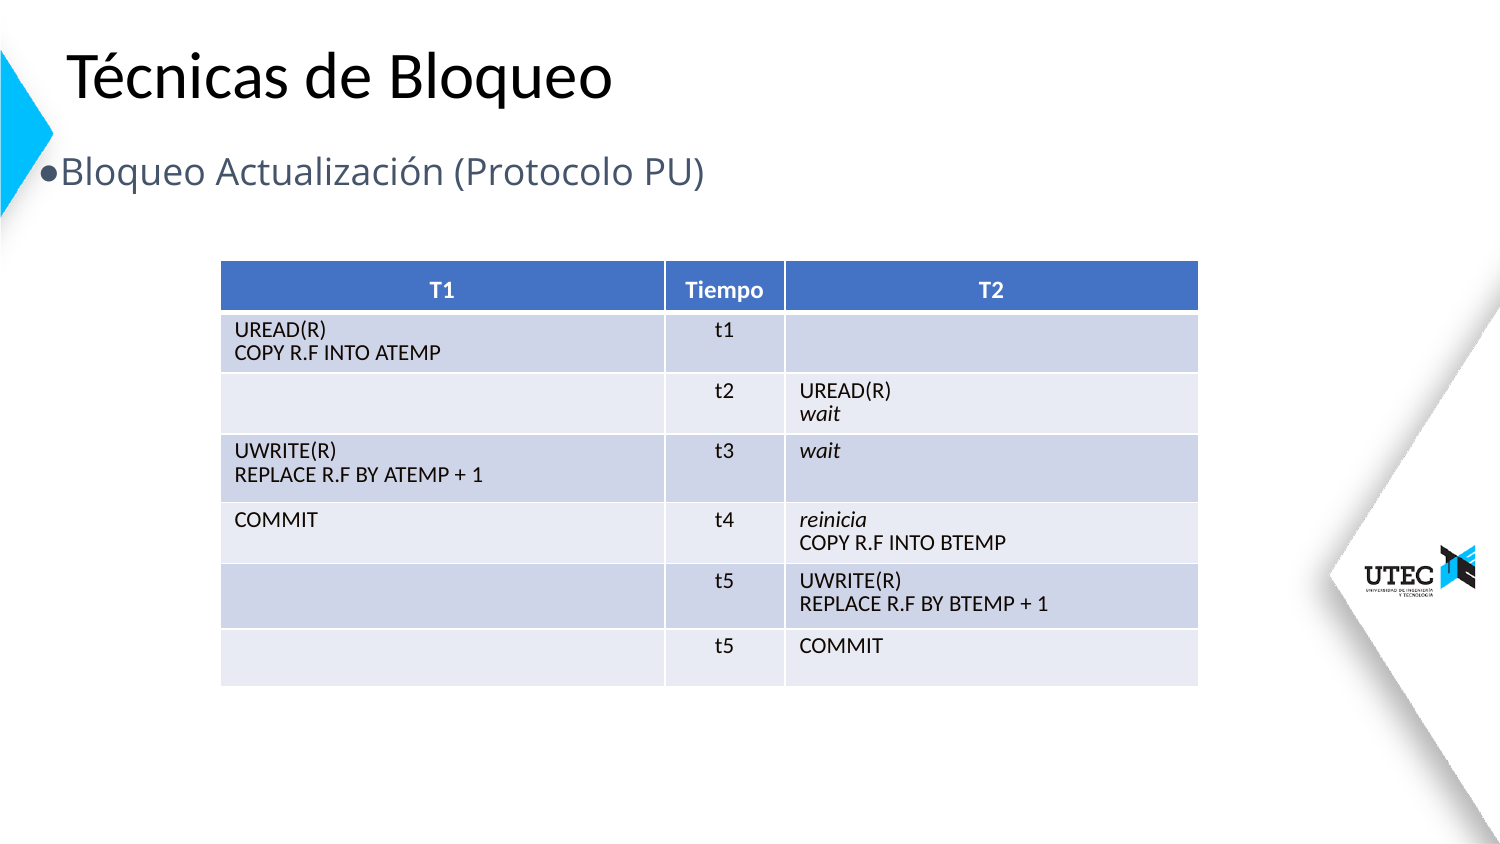

# Técnicas de Bloqueo
Bloqueo Actualización (Protocolo PU)

| T1 | Tiempo | T2 |
| --- | --- | --- |
| UREAD(R) COPY R.F INTO ATEMP | t1 |  |
|  | t2 | UREAD(R) wait |
| UWRITE(R) REPLACE R.F BY ATEMP + 1 | t3 | wait |
| COMMIT | t4 | reinicia COPY R.F INTO BTEMP |
|  | t5 | UWRITE(R) REPLACE R.F BY BTEMP + 1 |
|  | t5 | COMMIT |